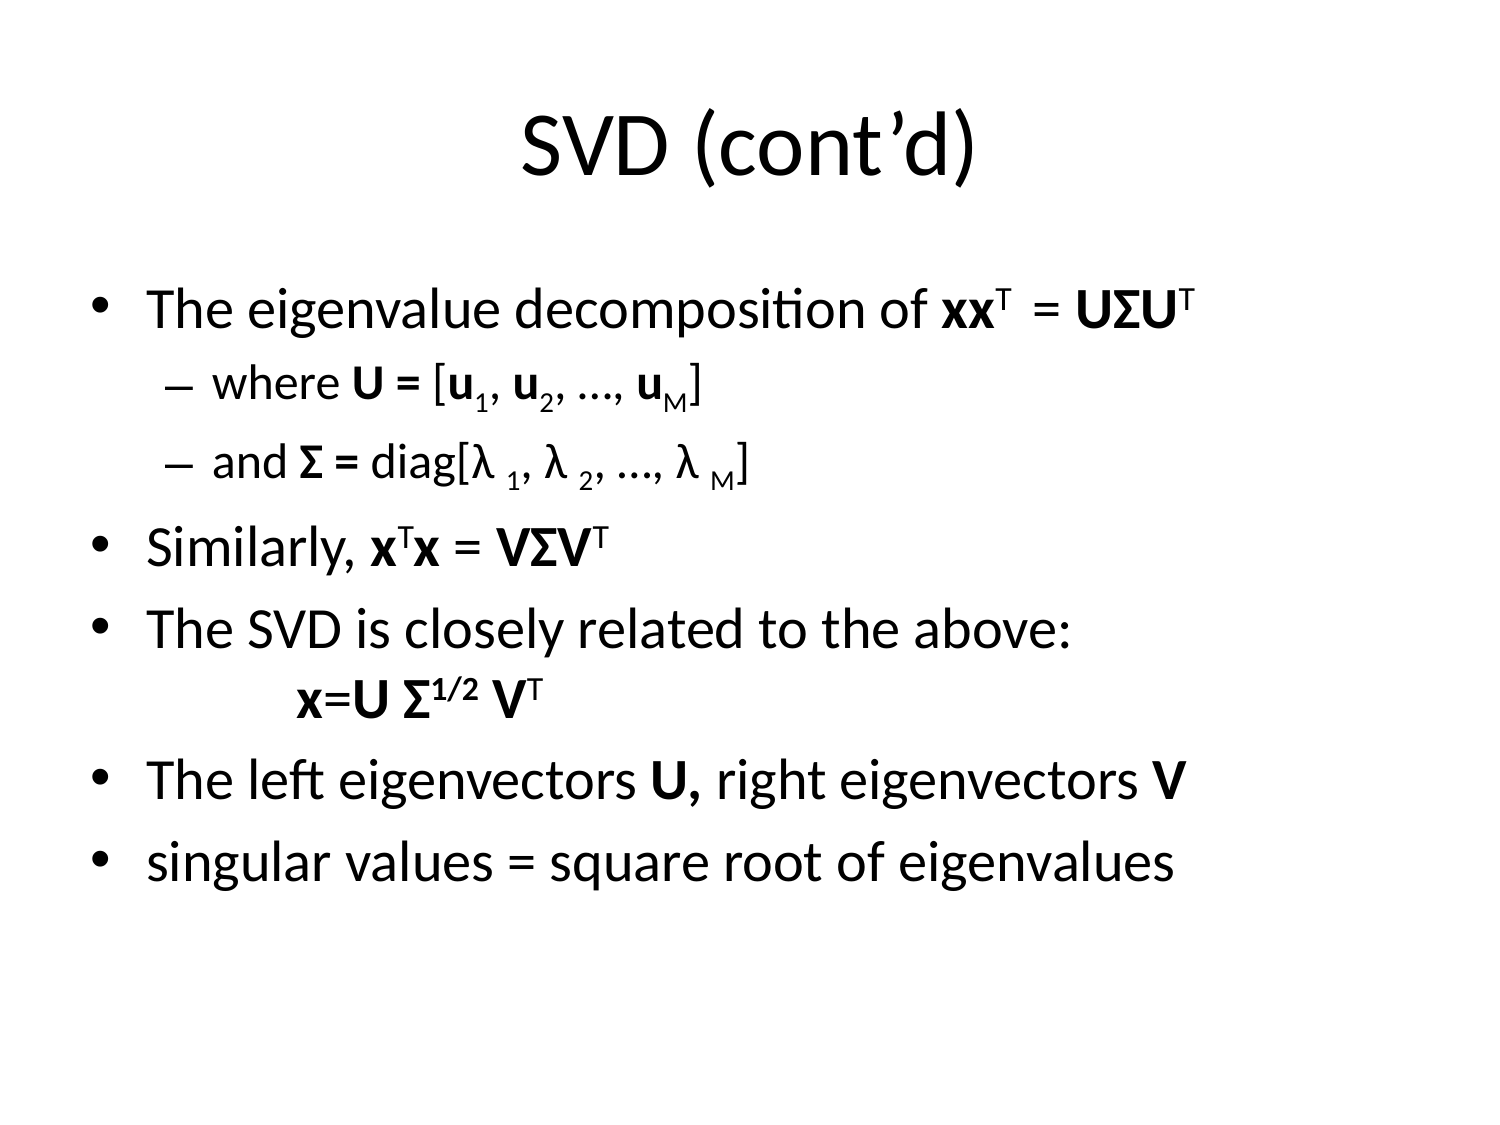

# SVD (cont’d)
The eigenvalue decomposition of xxT  = UΣUT
where U = [u1, u2, …, uM]
and Σ = diag[λ 1, λ 2, …, λ M]
Similarly, xTx = VΣVT
The SVD is closely related to the above:
	x=U Σ1/2 VT
The left eigenvectors U, right eigenvectors V
singular values = square root of eigenvalues